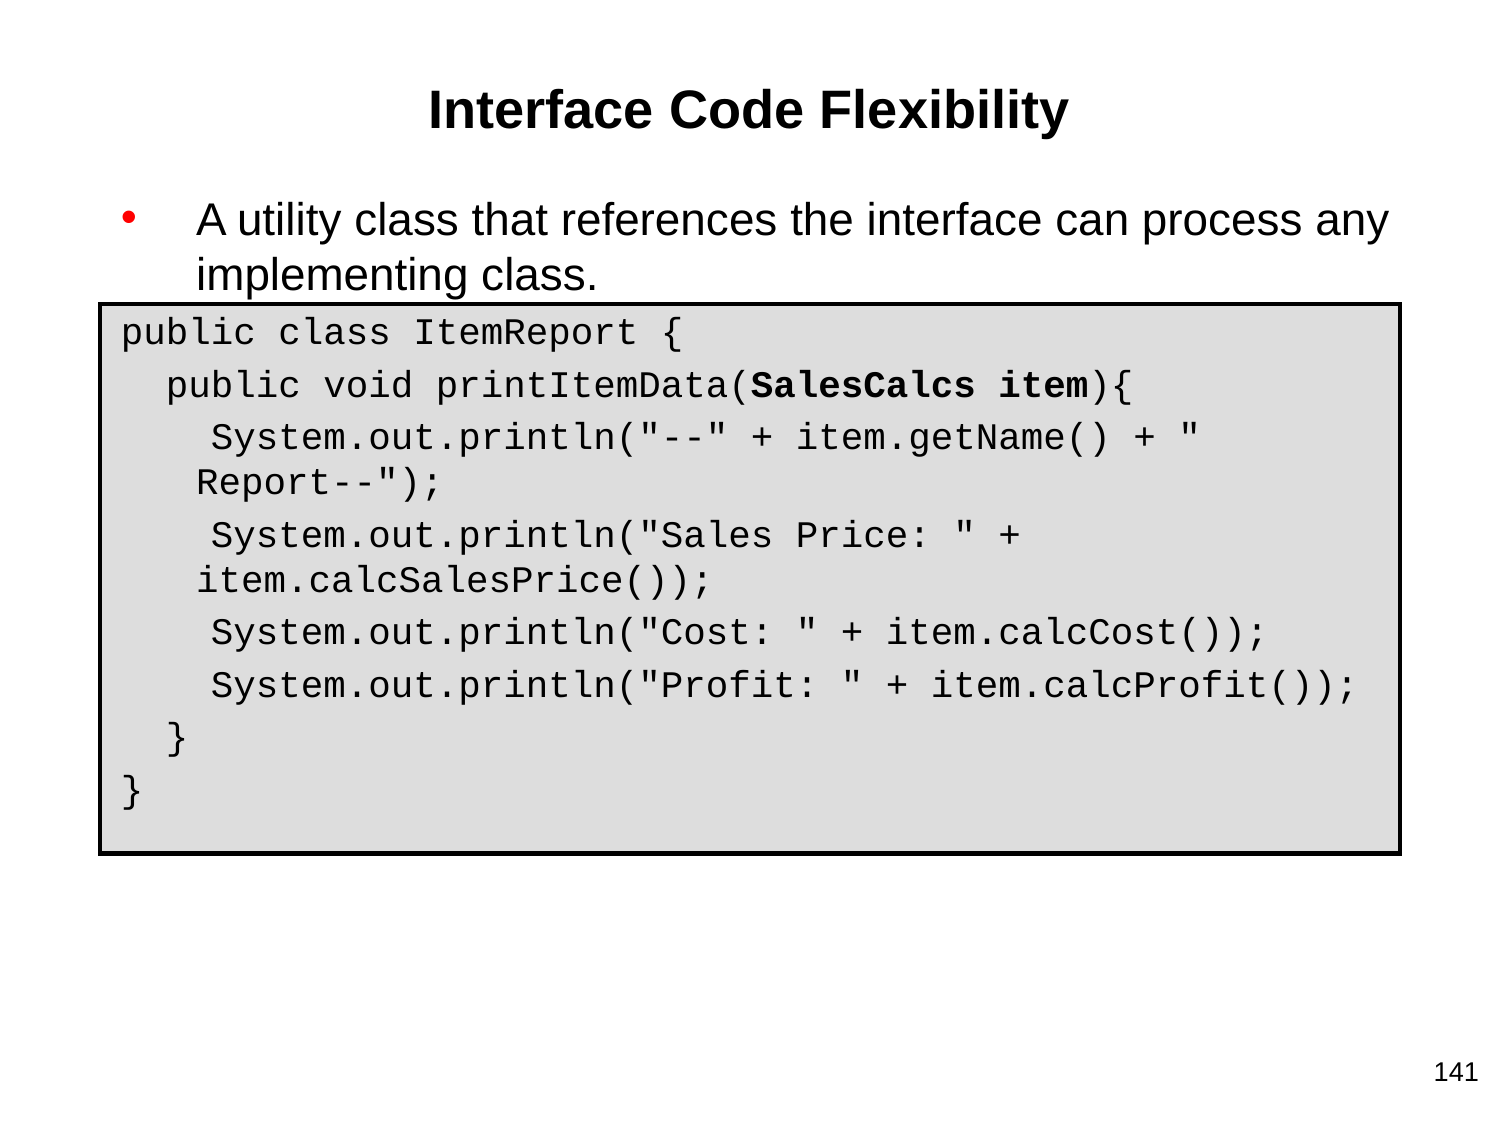

# Interface Code Flexibility
A utility class that references the interface can process any implementing class.
public class ItemReport {
  public void printItemData(SalesCalcs item){
    System.out.println("--" + item.getName() + " Report--");
    System.out.println("Sales Price: " + item.calcSalesPrice());
    System.out.println("Cost: " + item.calcCost());
    System.out.println("Profit: " + item.calcProfit());
  }
}

141